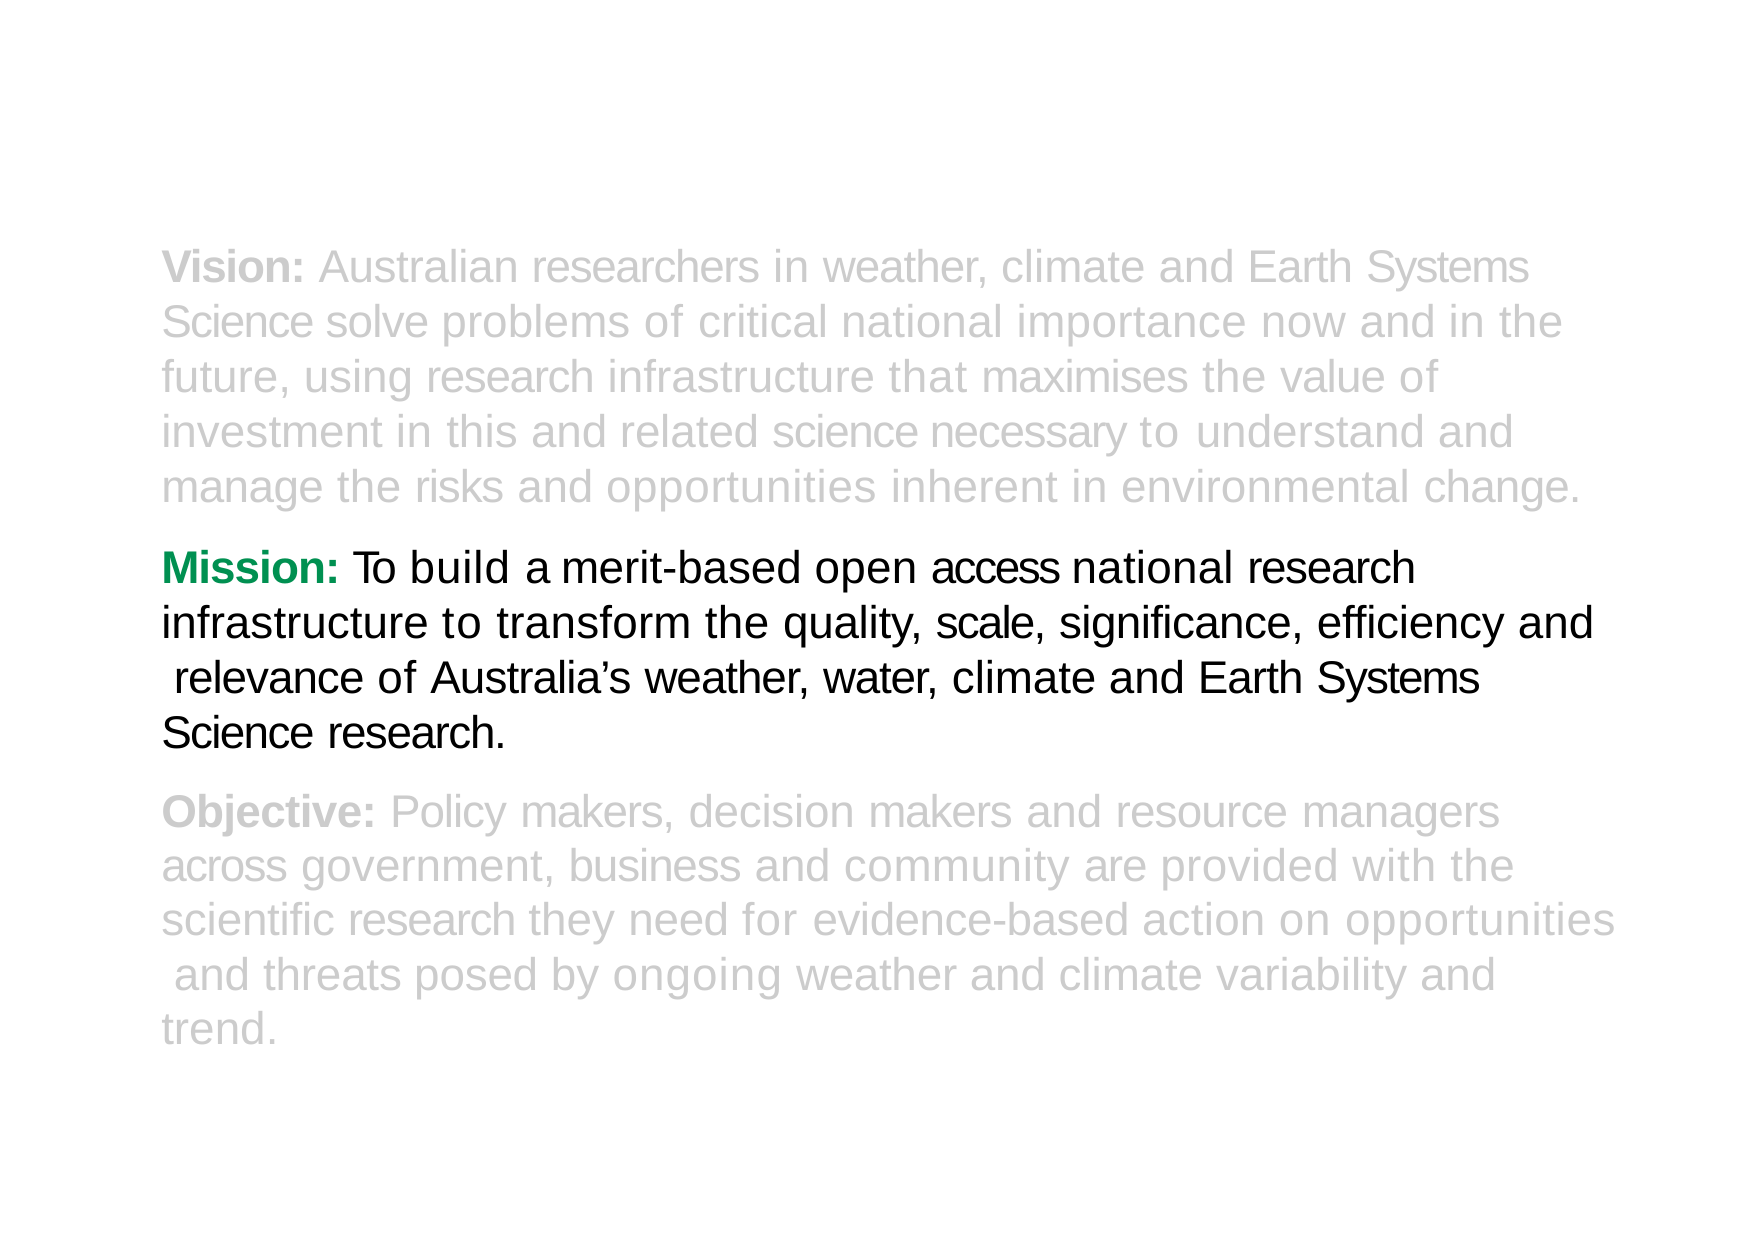

Vision: Australian researchers in weather, climate and Earth Systems  Science solve problems of critical national importance now and in the  future, using research infrastructure that maximises the value of  investment in this and related science necessary to understand and  manage the risks and opportunities inherent in environmental change.
Mission: To build a merit-based open access national research  infrastructure to transform the quality, scale, significance, efficiency and  relevance of Australia’s weather, water, climate and Earth Systems  Science research.
Objective: Policy makers, decision makers and resource managers  across government, business and community are provided with the  scientific research they need for evidence-based action on opportunities  and threats posed by ongoing weather and climate variability and trend.